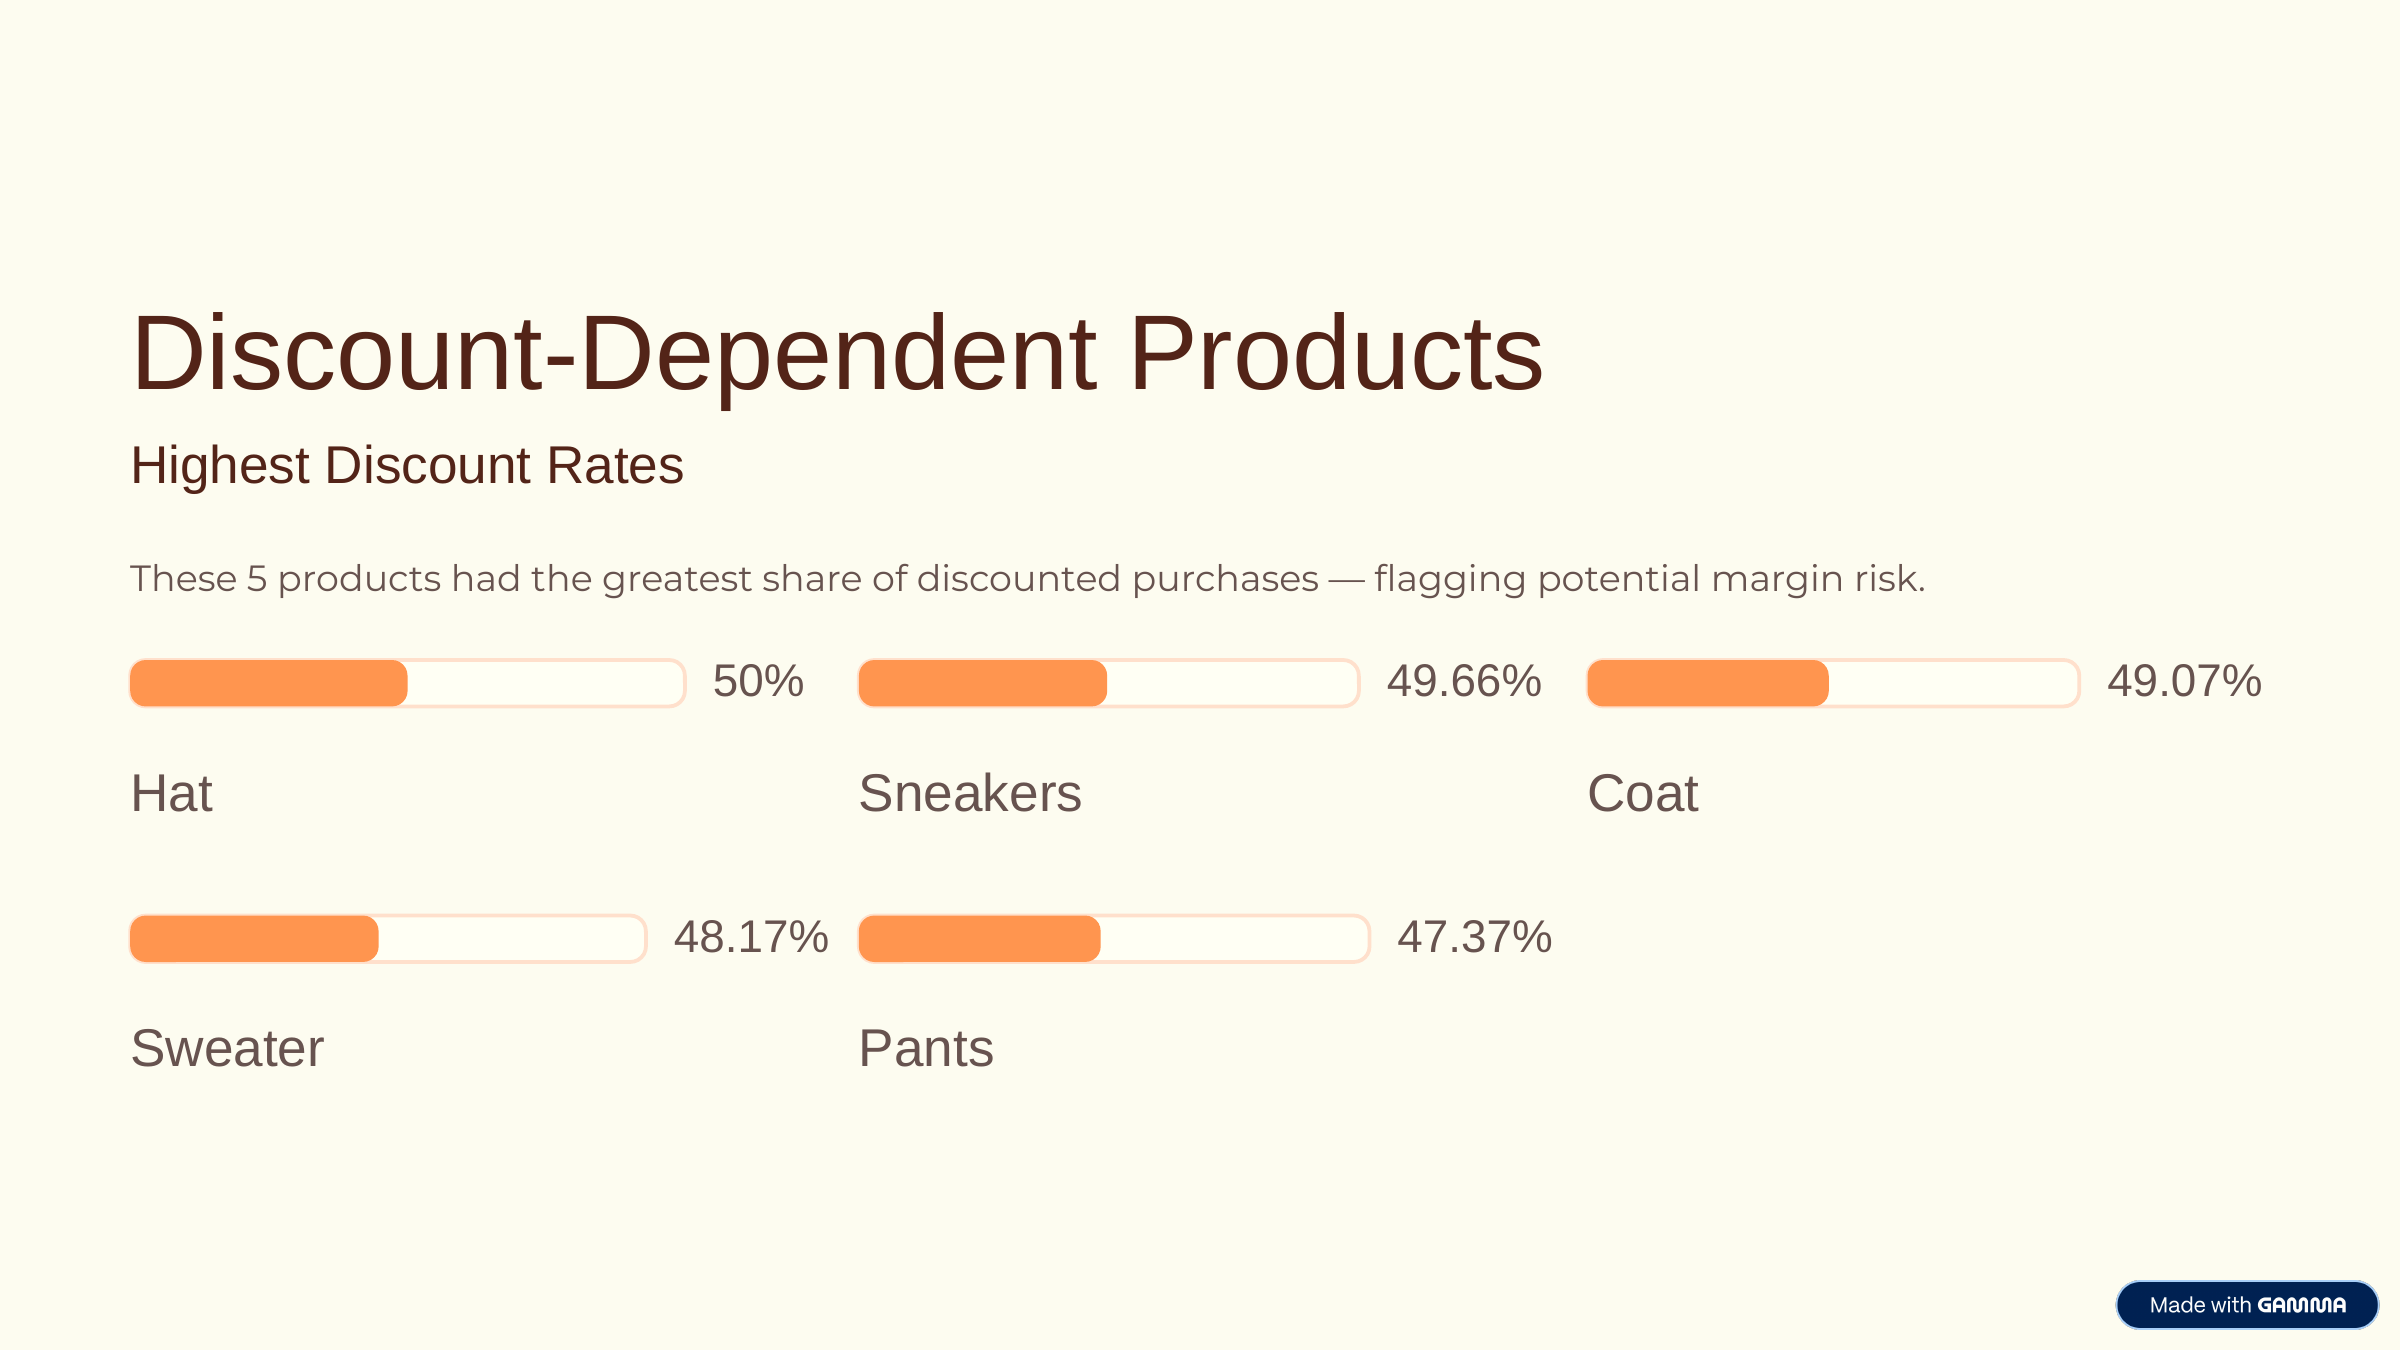

Discount-Dependent Products
Highest Discount Rates
These 5 products had the greatest share of discounted purchases — flagging potential margin risk.

50%

49.66%

49.07%
Hat
Sneakers
Coat

48.17%

47.37%
Sweater
Pants